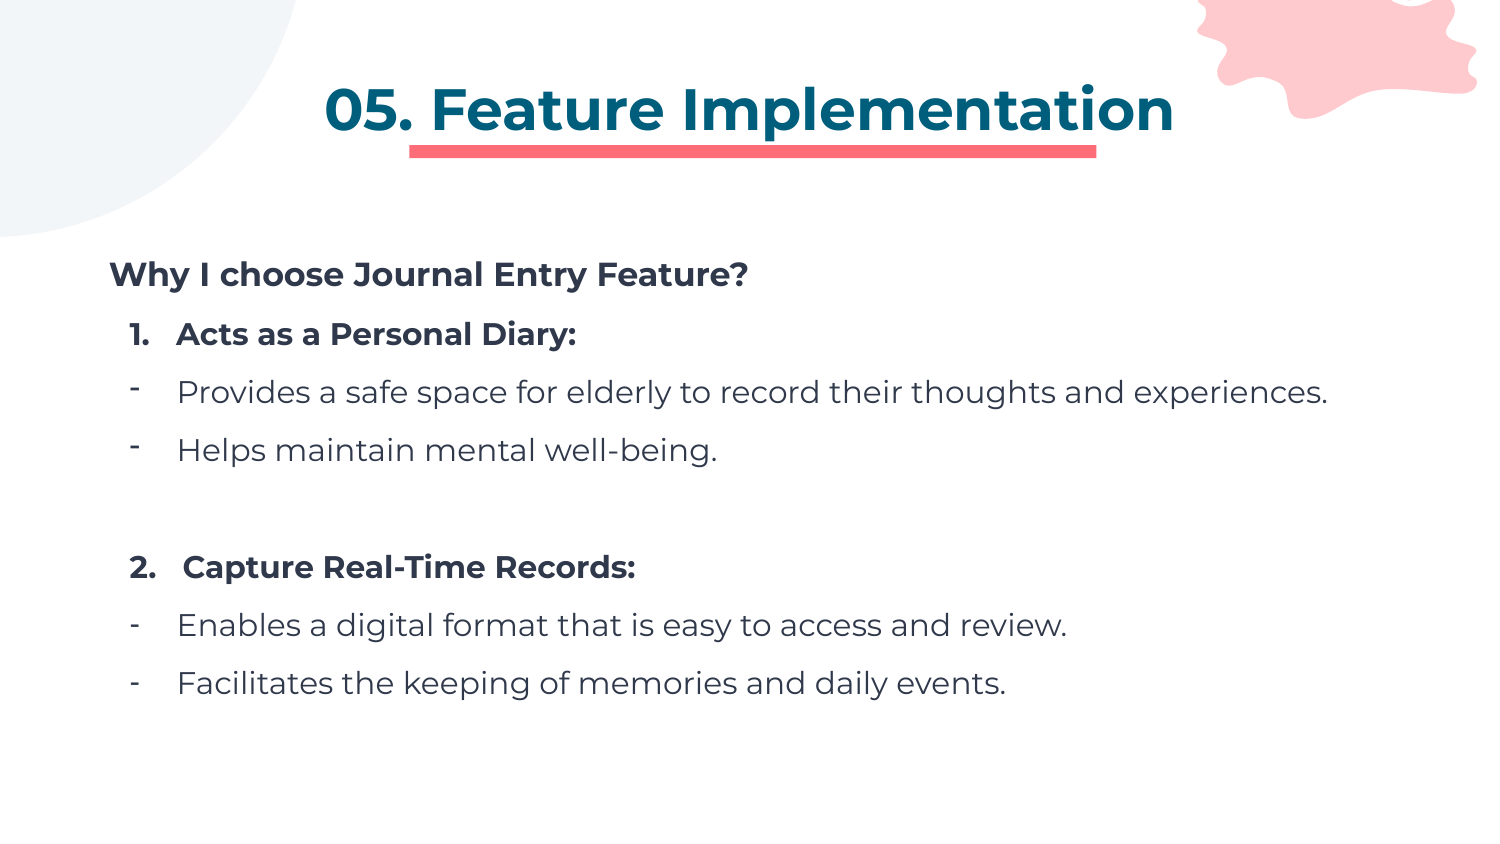

# 05. Feature Implementation
Why I choose Journal Entry Feature?
1.   Acts as a Personal Diary:
Provides a safe space for elderly to record their thoughts and experiences.
Helps maintain mental well-being.

2.   Capture Real-Time Records:
Enables a digital format that is easy to access and review.
Facilitates the keeping of memories and daily events.